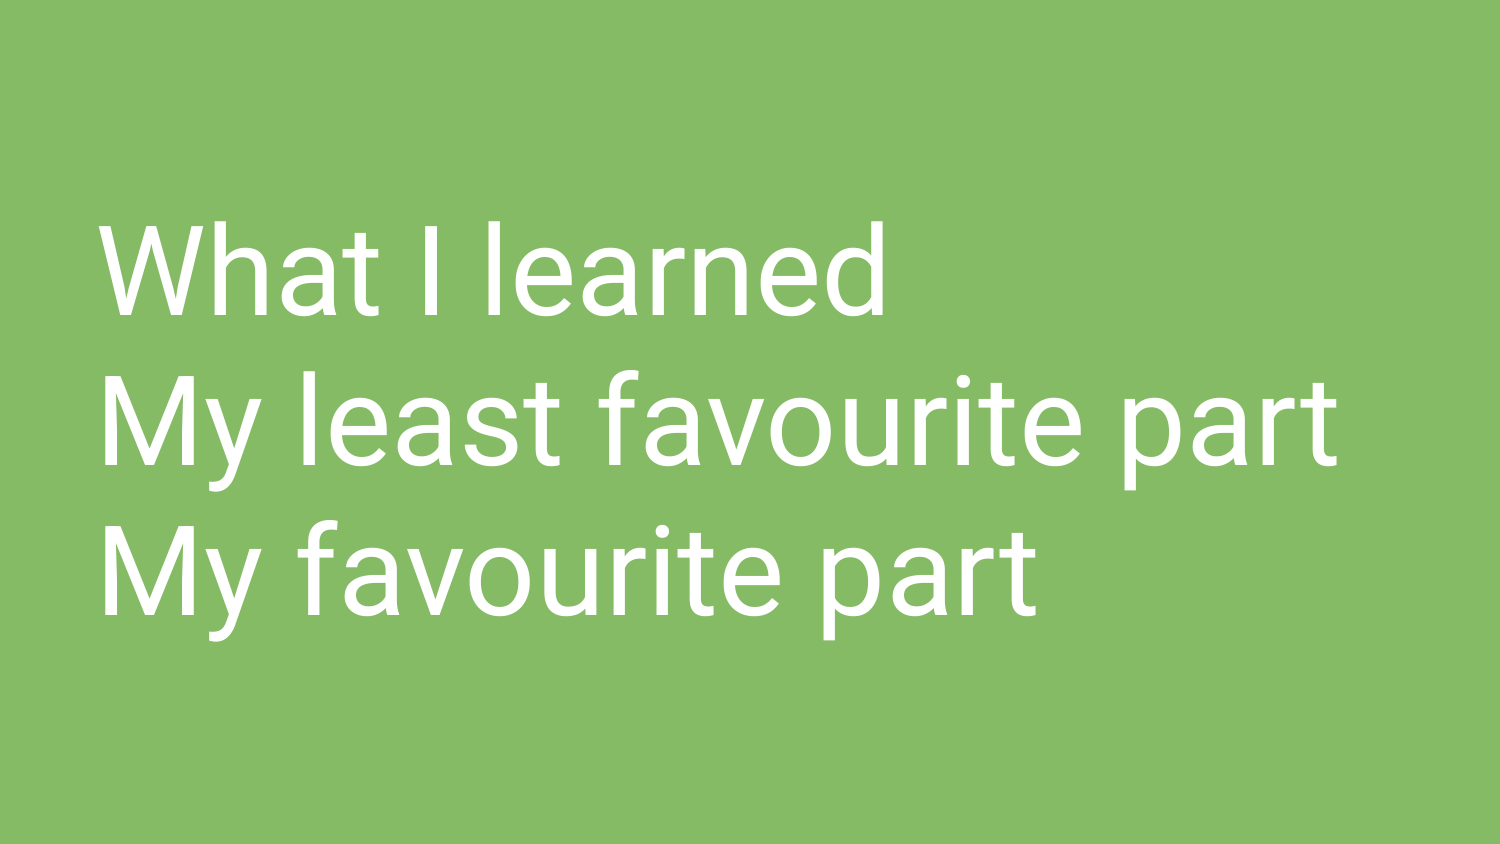

# What I learned
My least favourite part
My favourite part